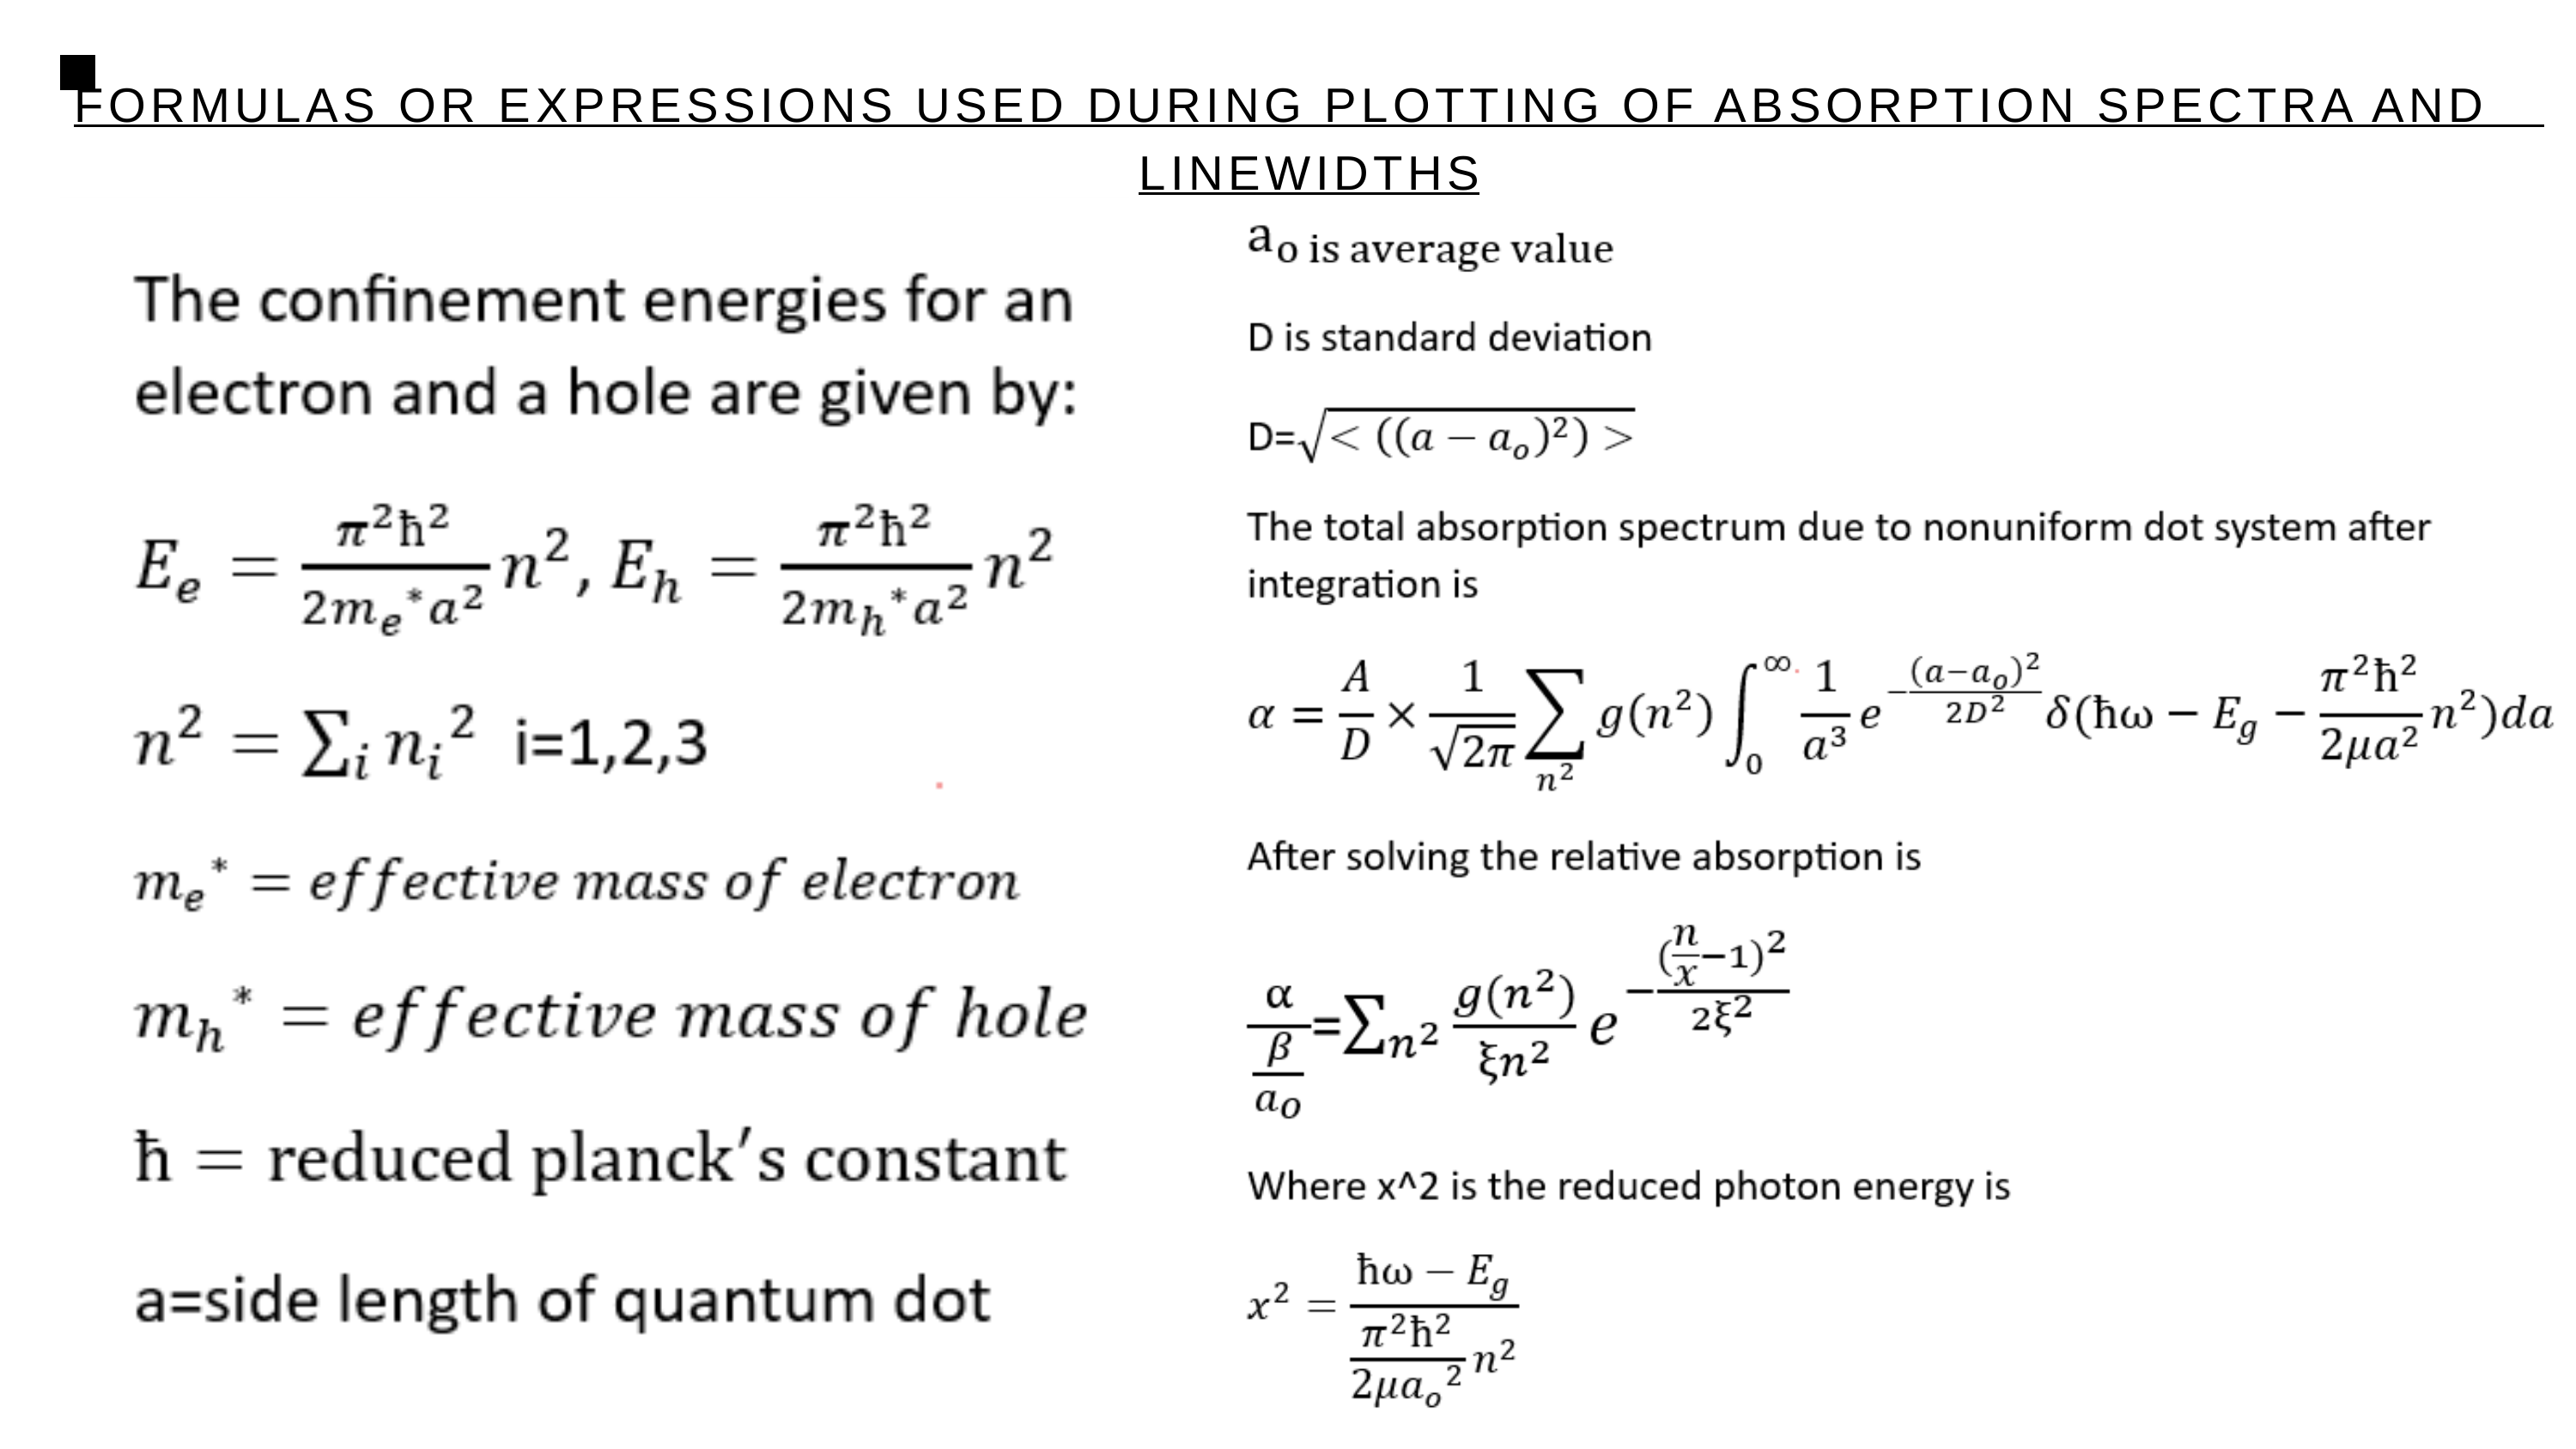

FORMULAS OR EXPRESSIONS USED DURING PLOTTING OF ABSORPTION SPECTRA AND    LINEWIDTHS